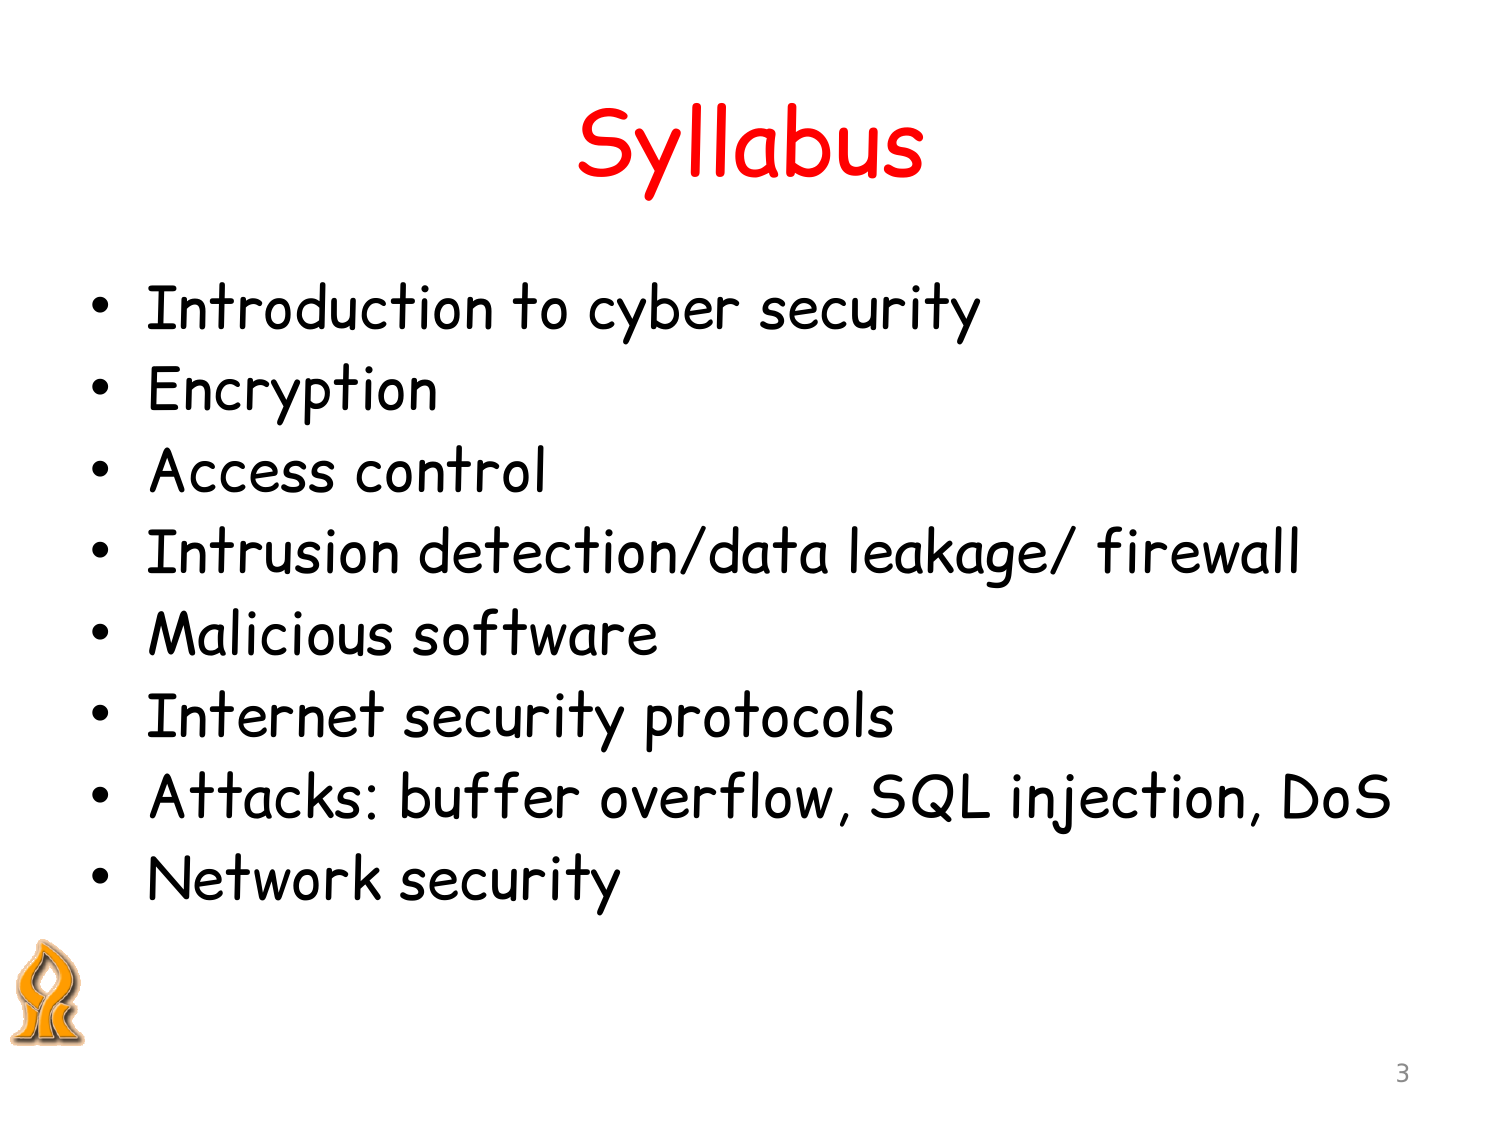

# Syllabus
Introduction to cyber security
Encryption
Access control
Intrusion detection/data leakage/ firewall
Malicious software
Internet security protocols
Attacks: buffer overflow, SQL injection, DoS
Network security
3